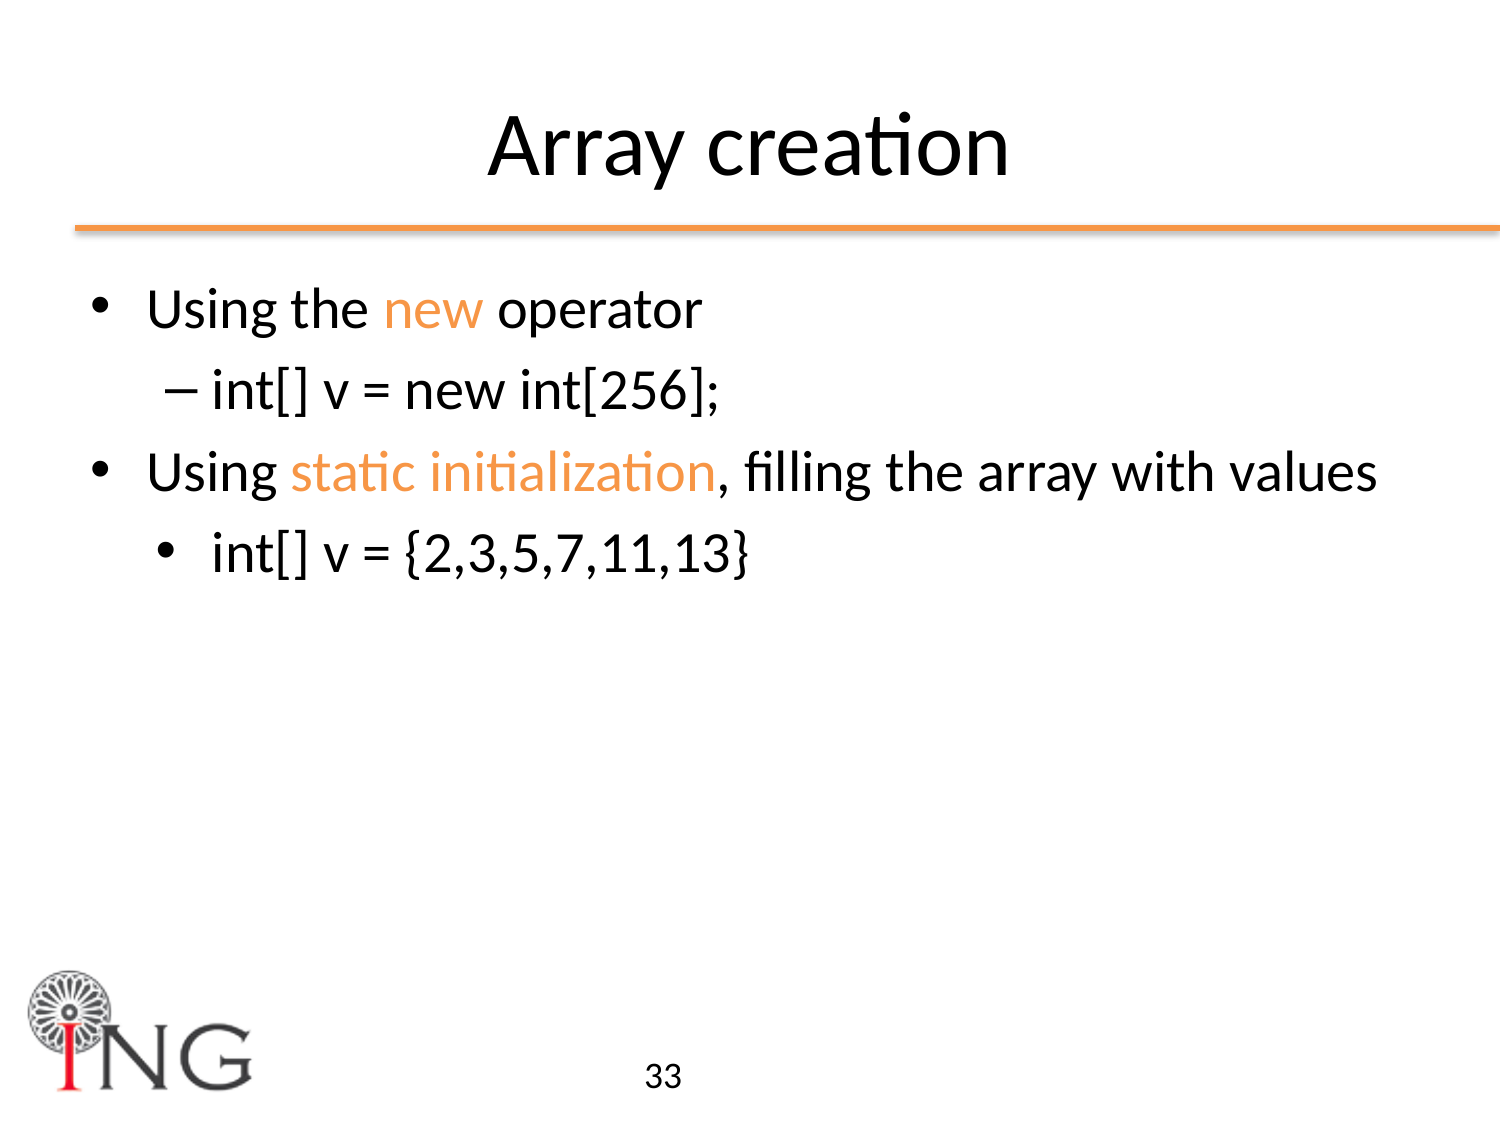

# Array creation
Using the new operator
int[] v = new int[256];
Using static initialization, filling the array with values
int[] v = {2,3,5,7,11,13}

33